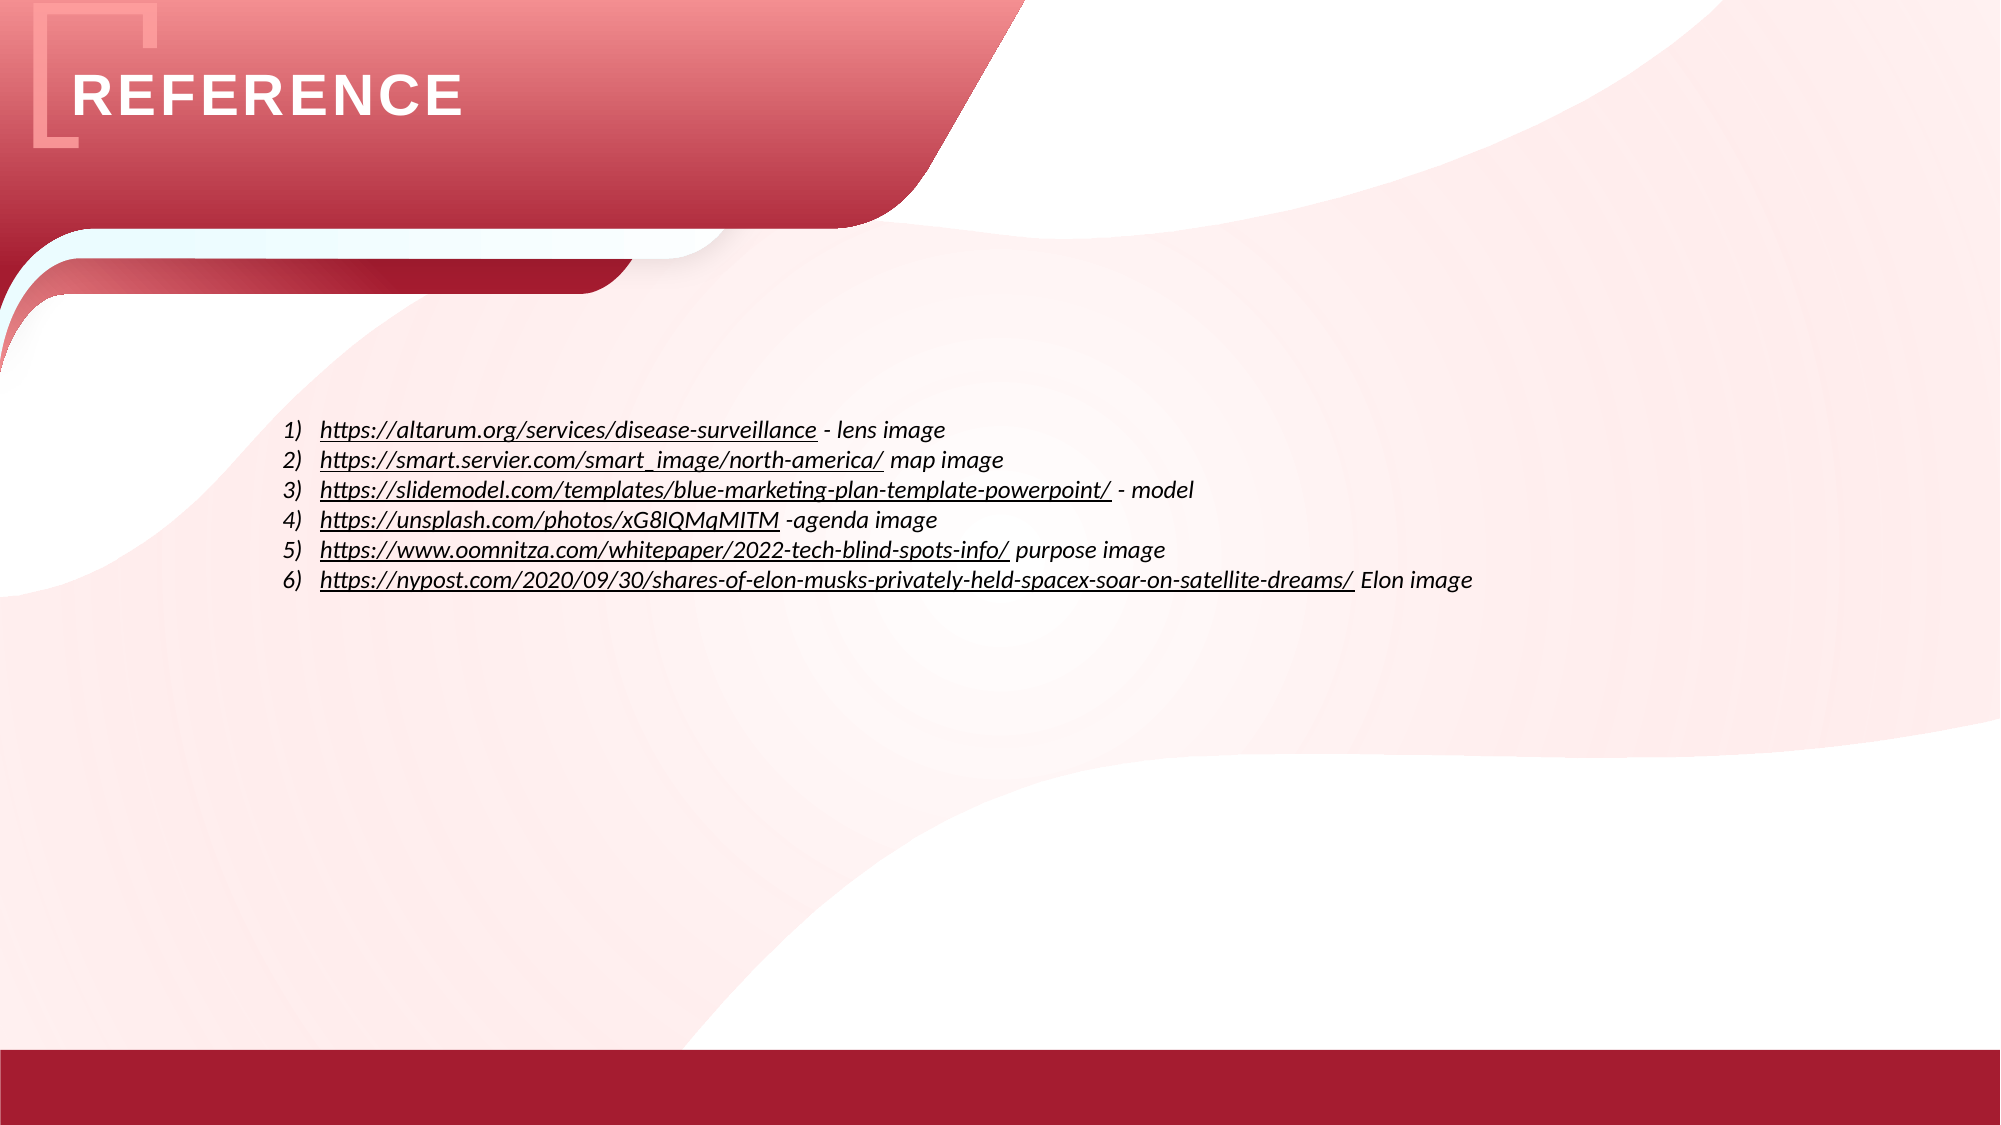

REFERENCE
https://altarum.org/services/disease-surveillance - lens image
https://smart.servier.com/smart_image/north-america/ map image
https://slidemodel.com/templates/blue-marketing-plan-template-powerpoint/ - model
https://unsplash.com/photos/xG8IQMqMITM -agenda image
https://www.oomnitza.com/whitepaper/2022-tech-blind-spots-info/ purpose image
https://nypost.com/2020/09/30/shares-of-elon-musks-privately-held-spacex-soar-on-satellite-dreams/ Elon image